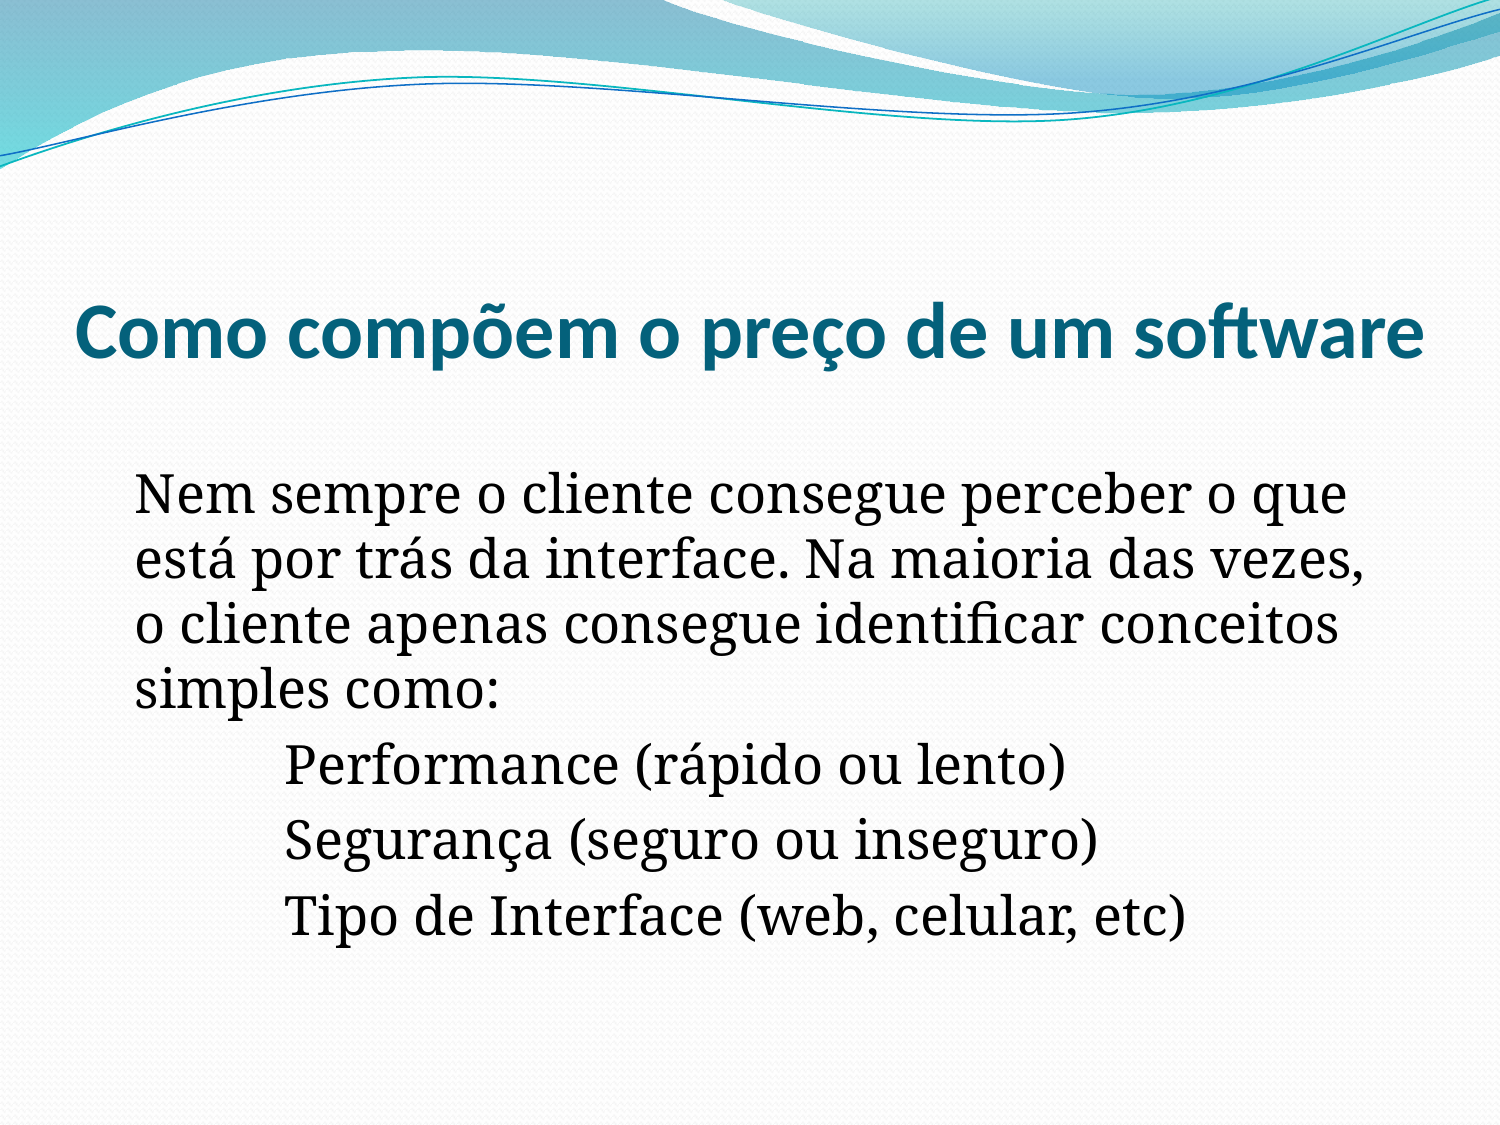

# Como compõem o preço de um software
	Nem sempre o cliente consegue perceber o que está por trás da interface. Na maioria das vezes, o cliente apenas consegue identificar conceitos simples como:
		Performance (rápido ou lento)
		Segurança (seguro ou inseguro)
		Tipo de Interface (web, celular, etc)